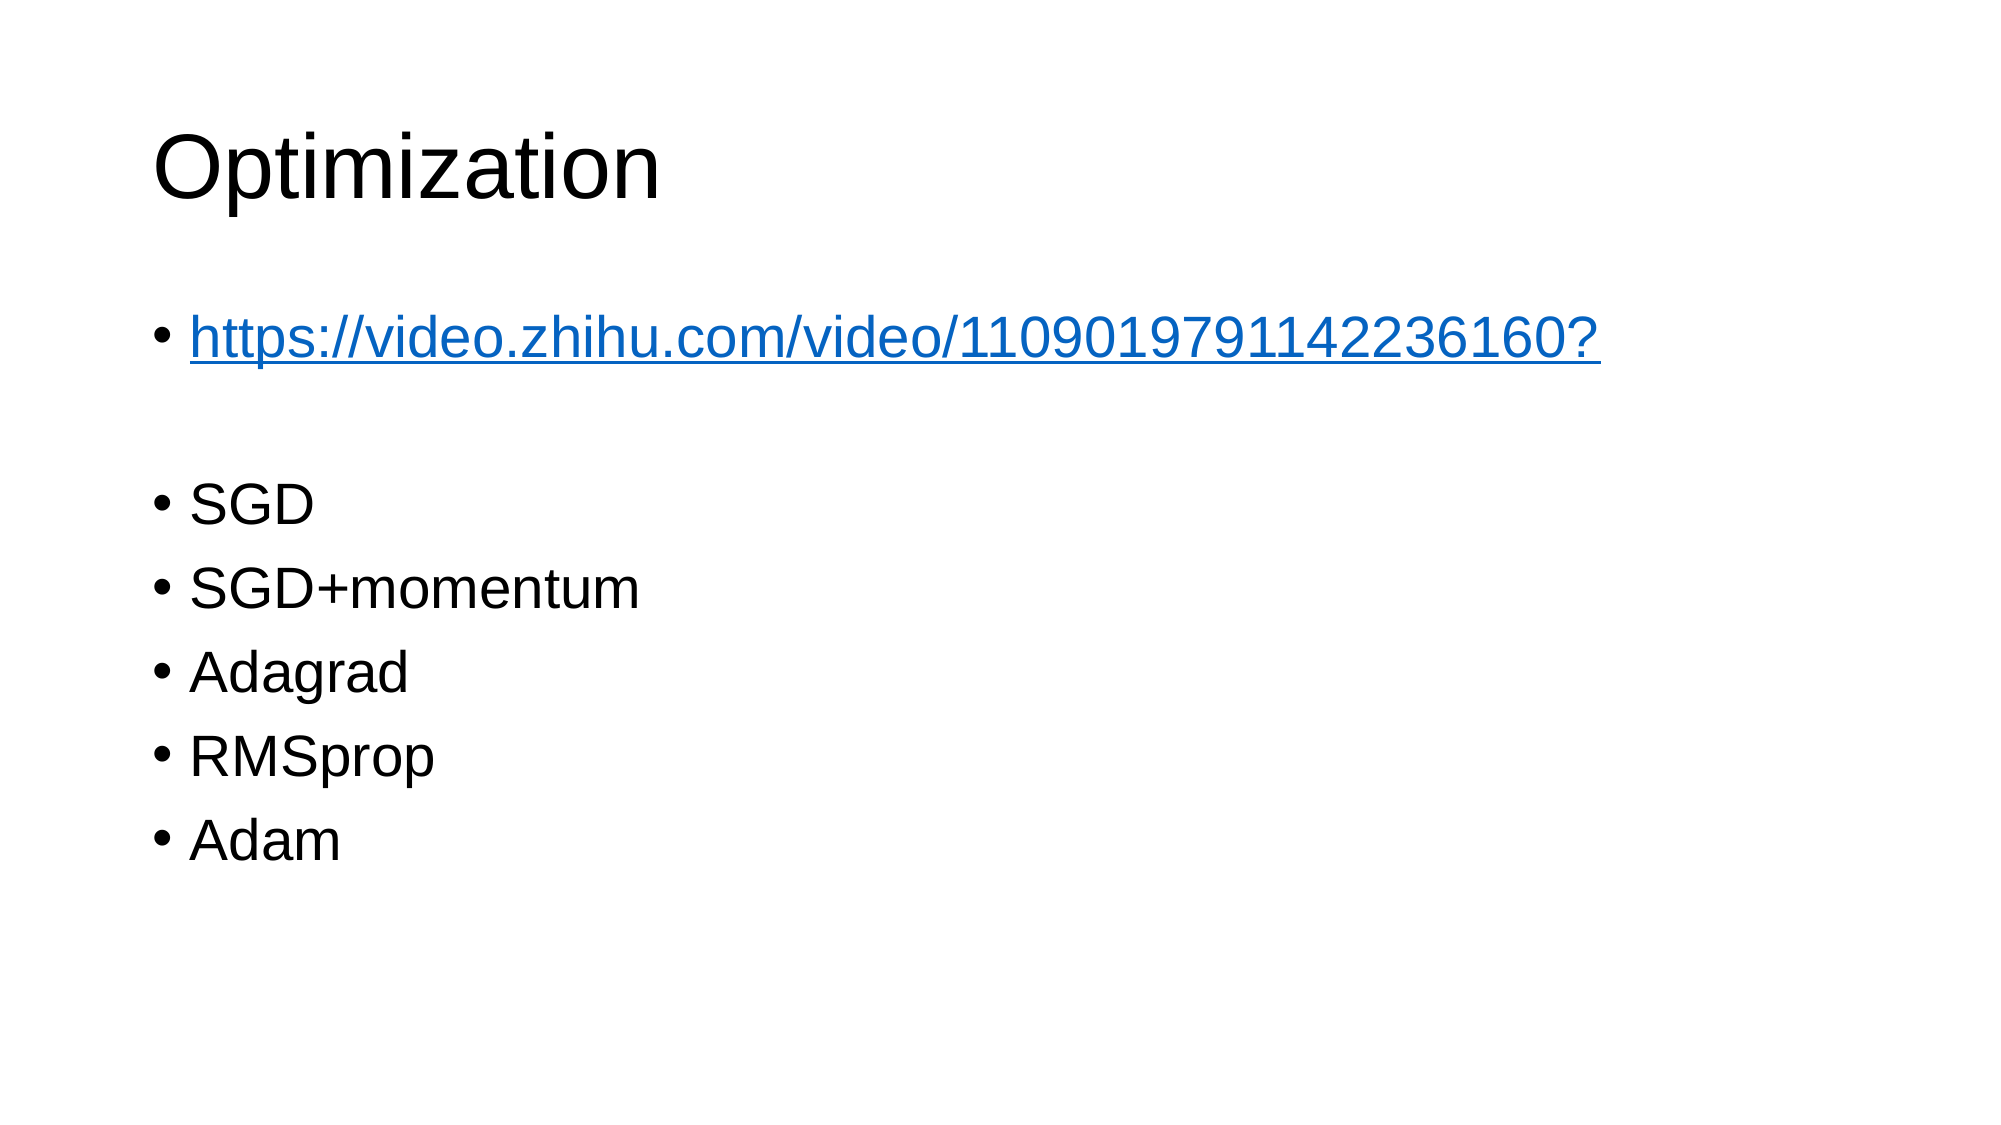

# Optimization
https://video.zhihu.com/video/1109019791142236160?

SGD
SGD+momentum
Adagrad
RMSprop
Adam